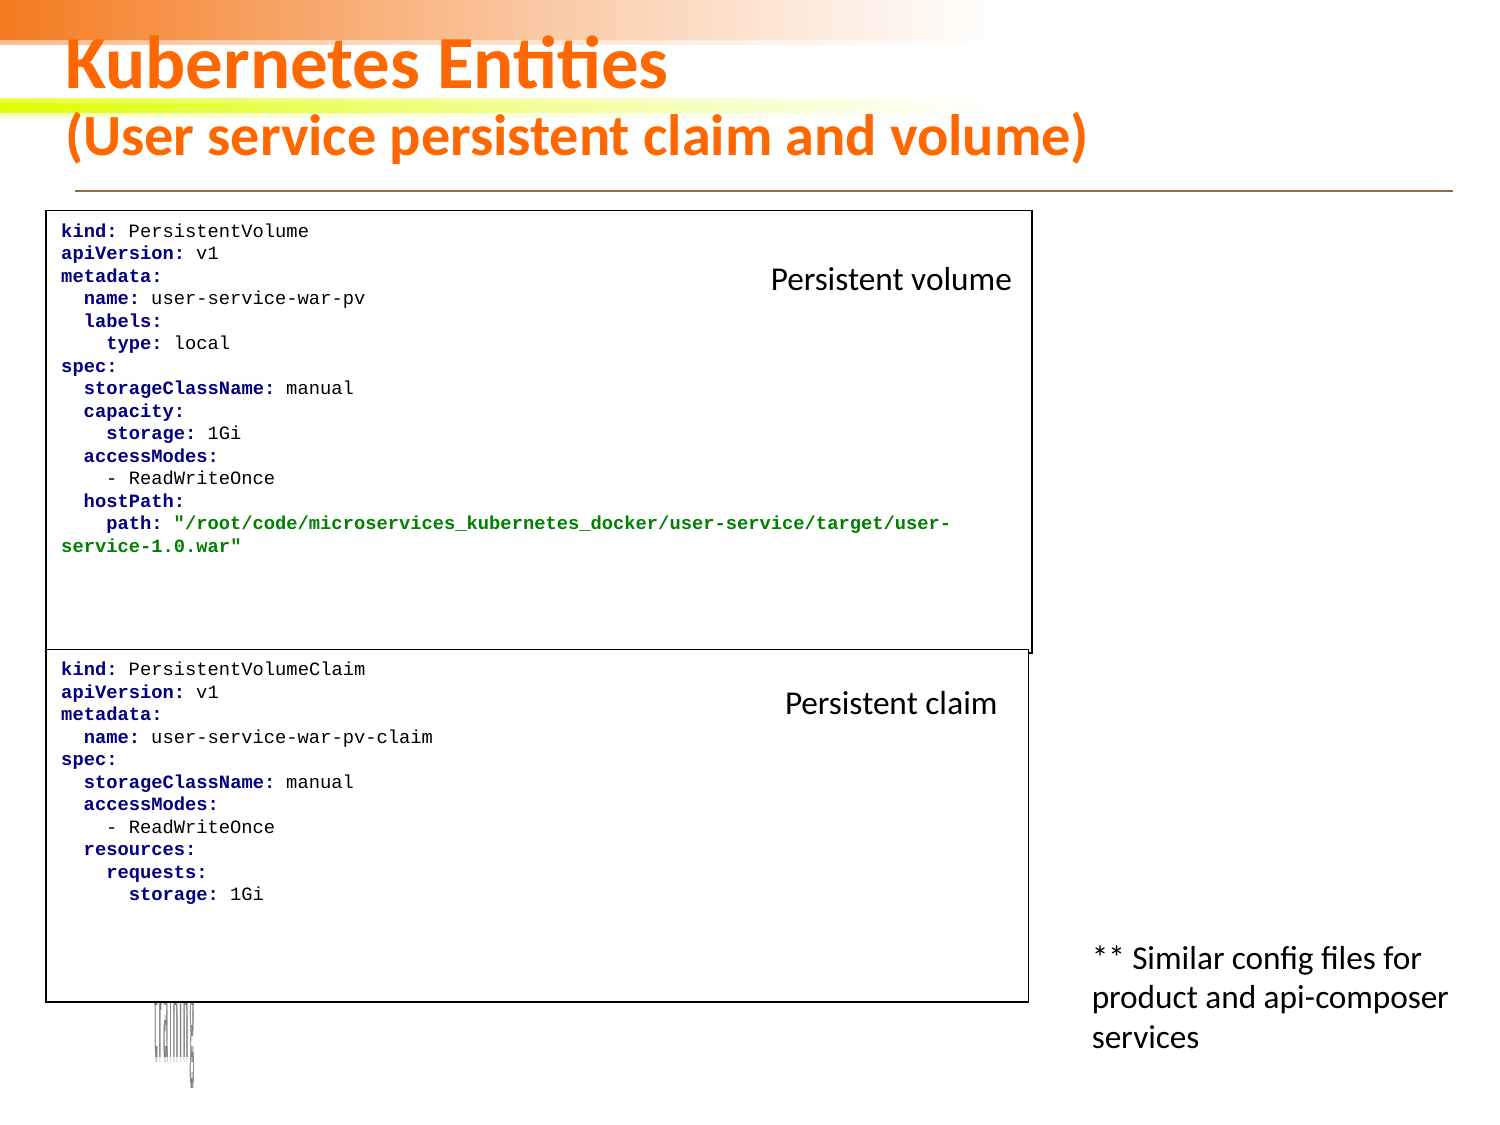

# Kubernetes Entities (User service persistent claim and volume)
kind: PersistentVolume
apiVersion: v1
metadata:
  name: user-service-war-pv
  labels:
    type: local
spec:
  storageClassName: manual
  capacity:
    storage: 1Gi
  accessModes:
    - ReadWriteOnce
  hostPath:
    path: "/root/code/microservices_kubernetes_docker/user-service/target/user-service-1.0.war"
Persistent volume
kind: PersistentVolumeClaim
apiVersion: v1
metadata:
  name: user-service-war-pv-claim
spec:
  storageClassName: manual
  accessModes:
    - ReadWriteOnce
  resources:
    requests:
      storage: 1Gi
Persistent claim
** Similar config files for
product and api-composer
services